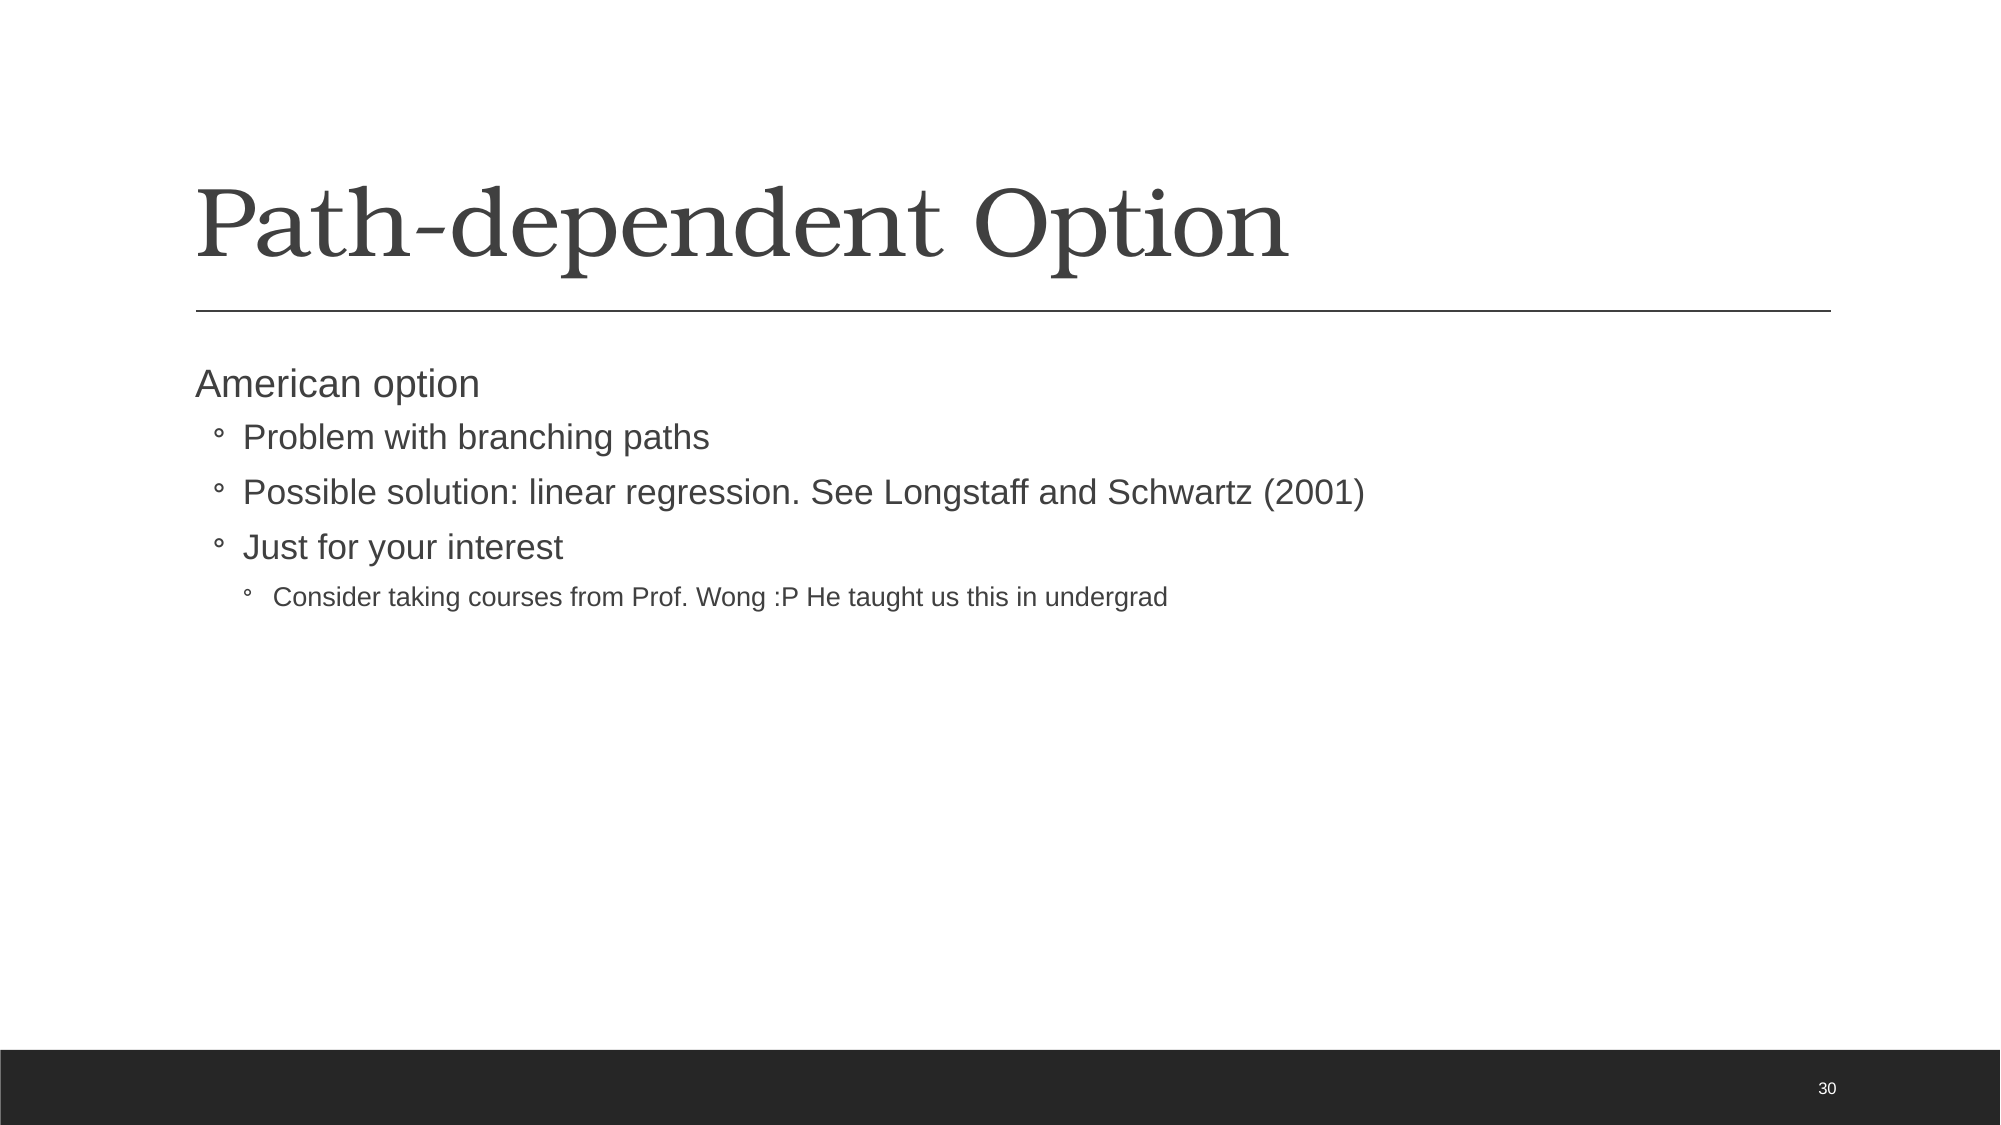

# Path-dependent Option
American option
Problem with branching paths
Possible solution: linear regression. See Longstaff and Schwartz (2001)
Just for your interest
Consider taking courses from Prof. Wong :P He taught us this in undergrad
30